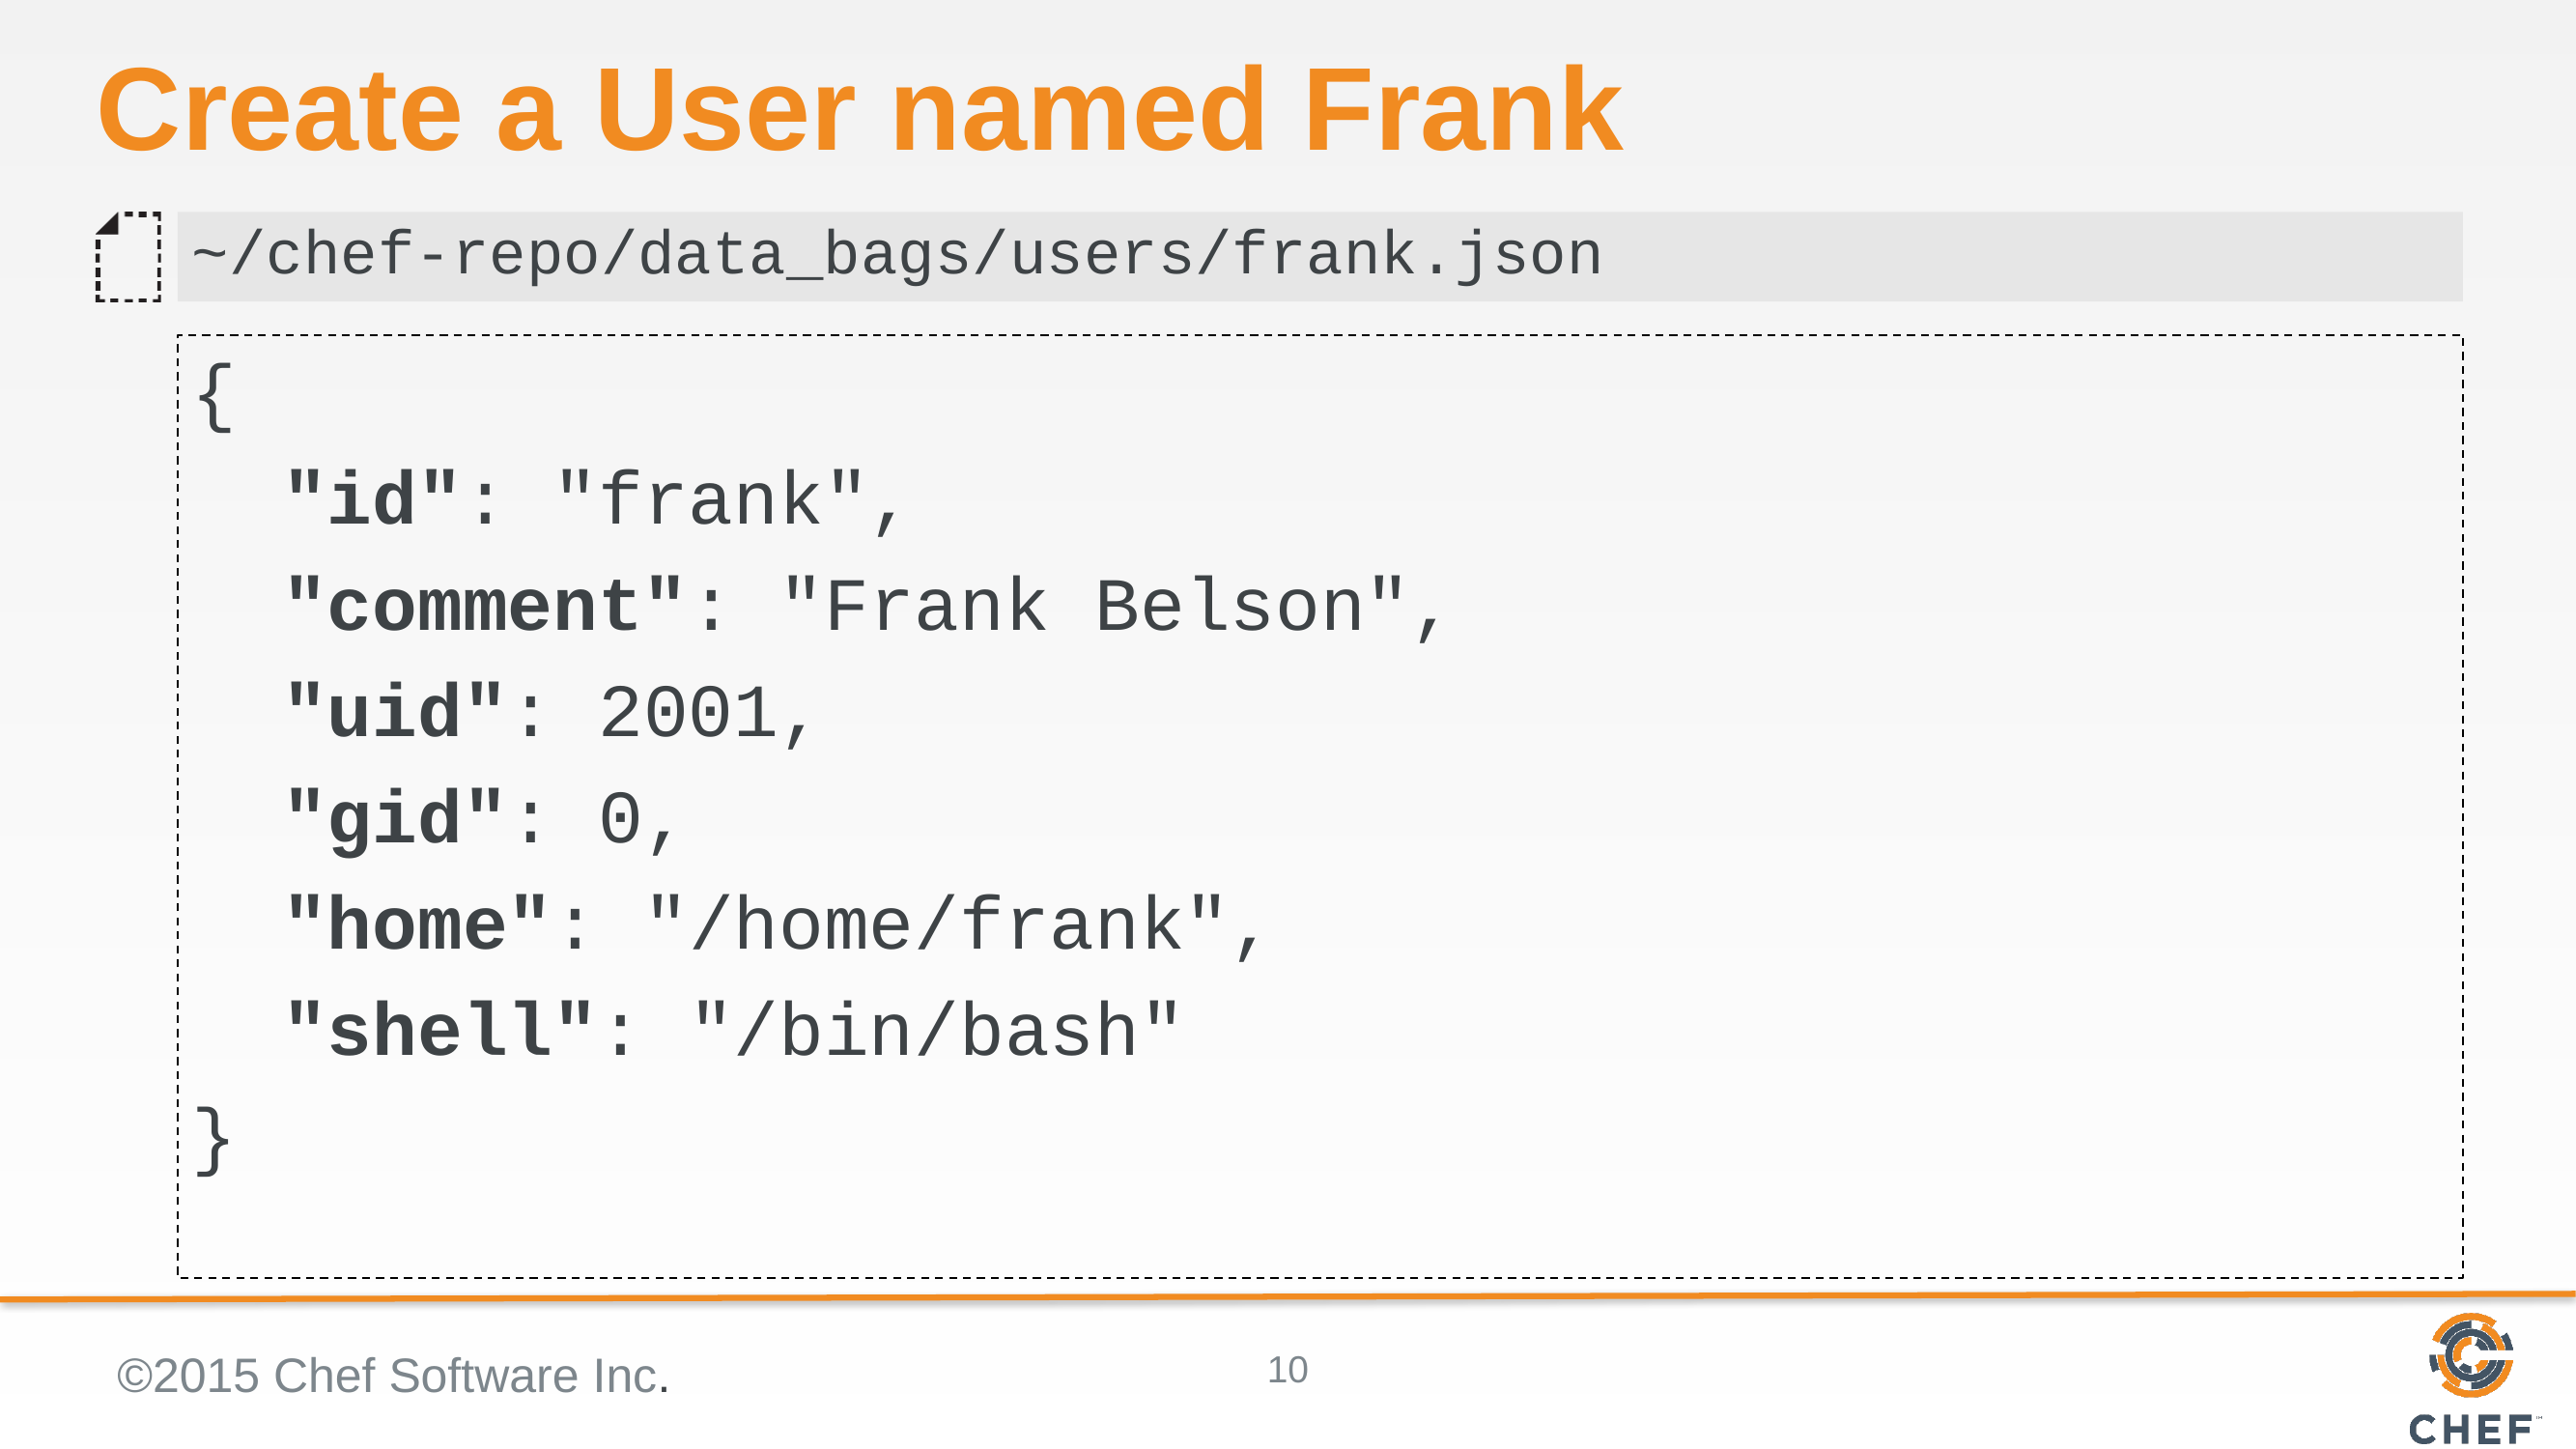

# Create a User named Frank
~/chef-repo/data_bags/users/frank.json
{
  "id": "frank",
  "comment": "Frank Belson",
  "uid": 2001,
  "gid": 0,
  "home": "/home/frank",
  "shell": "/bin/bash"
}
©2015 Chef Software Inc.
10